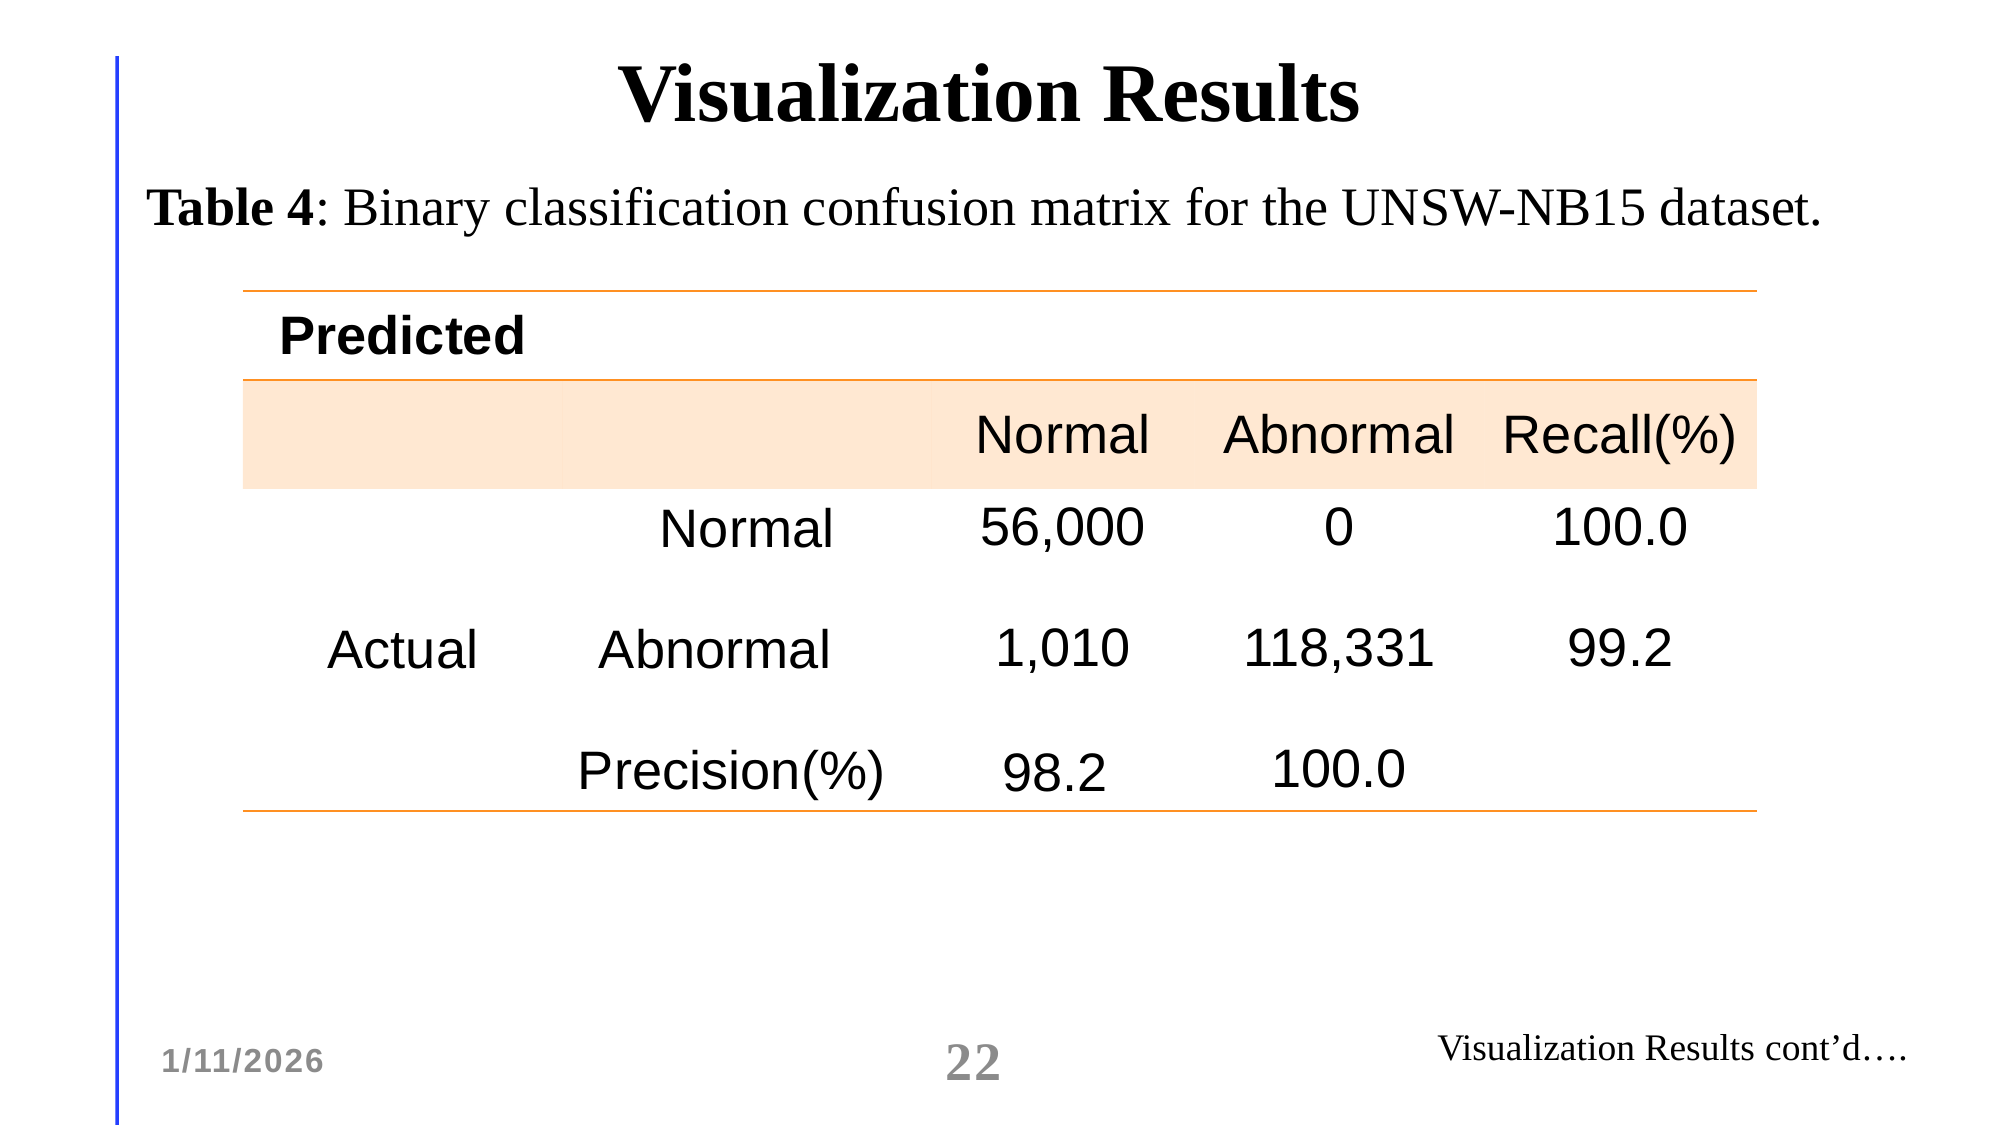

# Visualization Results
Table 4: Binary classification confusion matrix for the UNSW-NB15 dataset.
| Predicted |  |  |  |  |
| --- | --- | --- | --- | --- |
|  |  | Normal | Abnormal | Recall(%) |
| Actual | Normal Abnormal Precision(%) | 56,000 1,010 98.2 | 0 118,331 100.0 | 100.0 99.2 |
1/11/2026
22
Visualization Results cont’d….